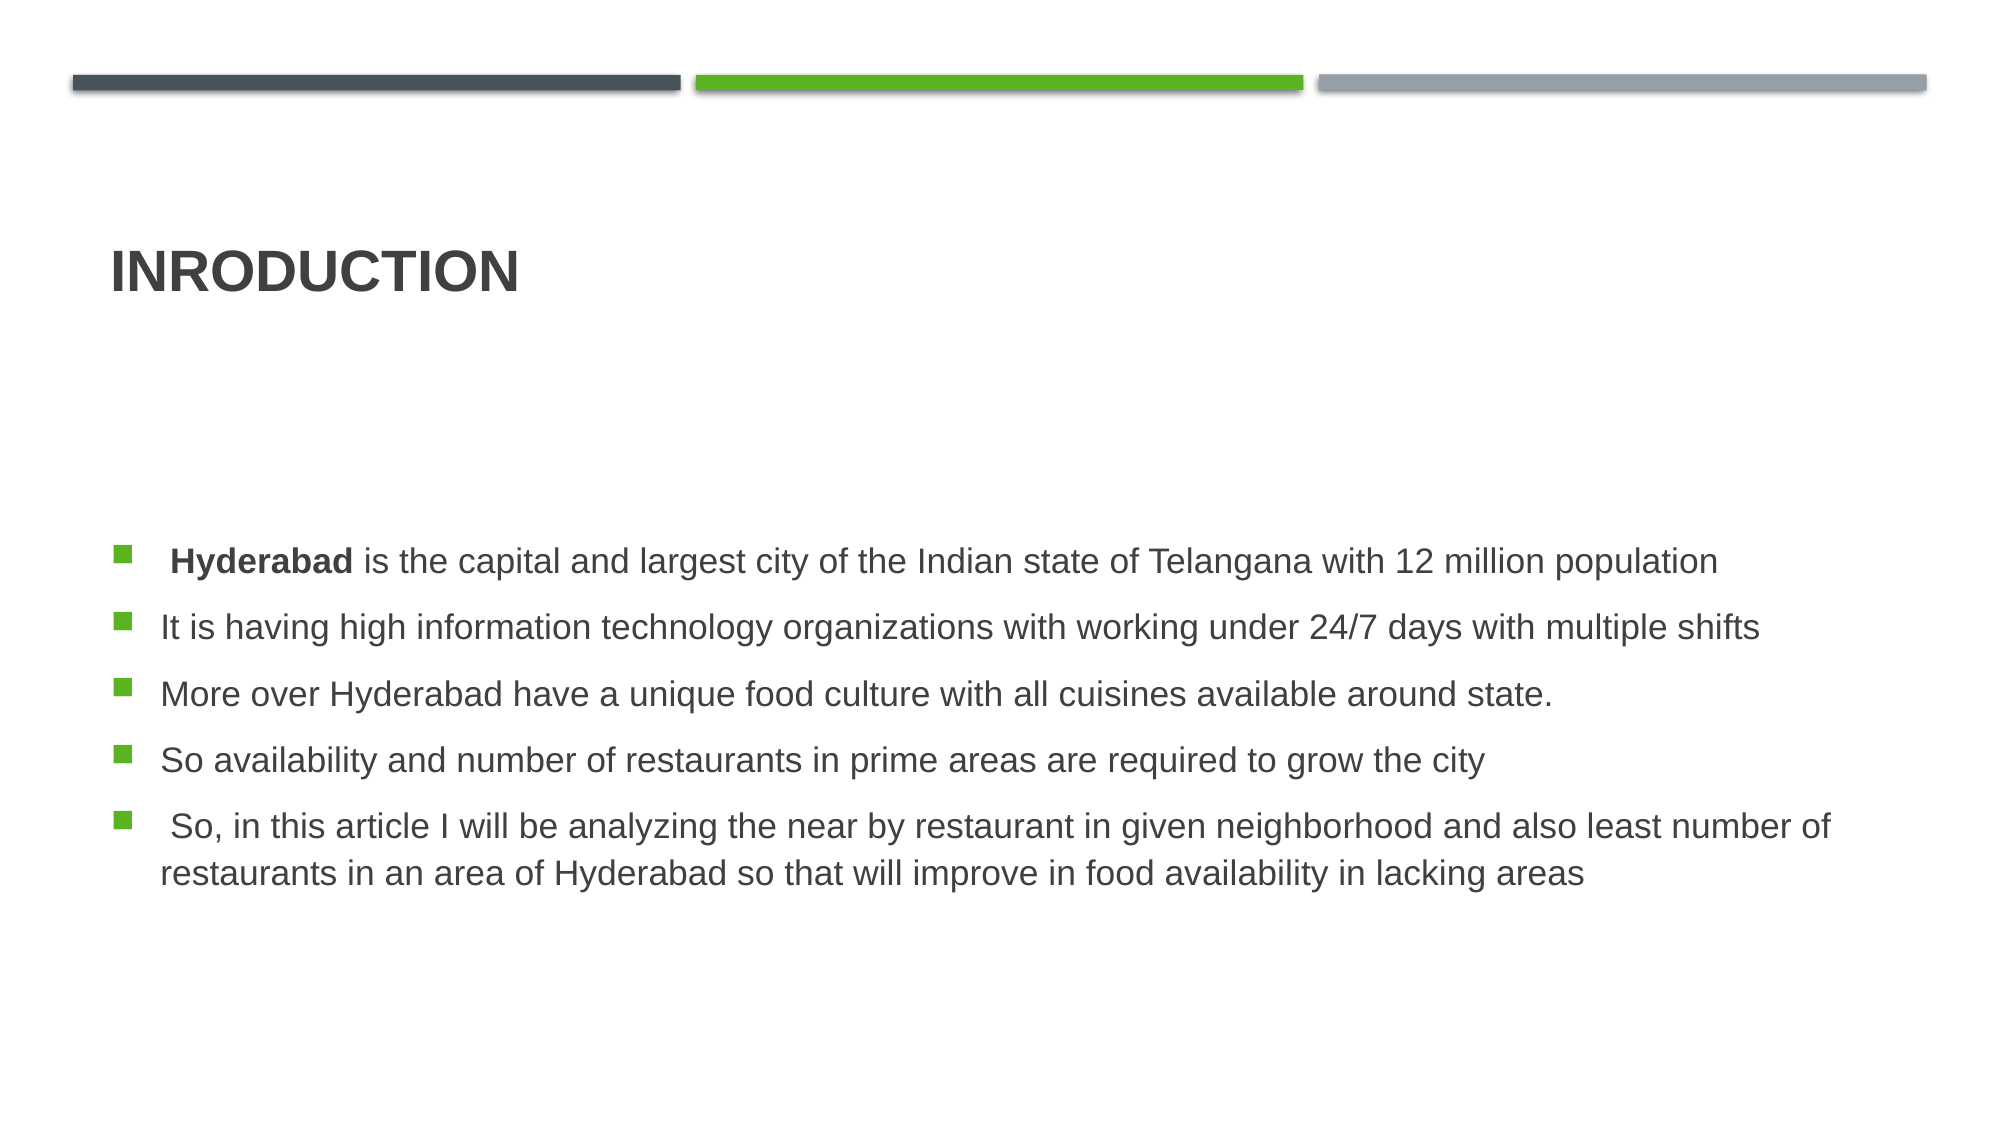

# Inroduction

 Hyderabad is the capital and largest city of the Indian state of Telangana with 12 million population
It is having high information technology organizations with working under 24/7 days with multiple shifts
More over Hyderabad have a unique food culture with all cuisines available around state.
So availability and number of restaurants in prime areas are required to grow the city
 So, in this article I will be analyzing the near by restaurant in given neighborhood and also least number of restaurants in an area of Hyderabad so that will improve in food availability in lacking areas